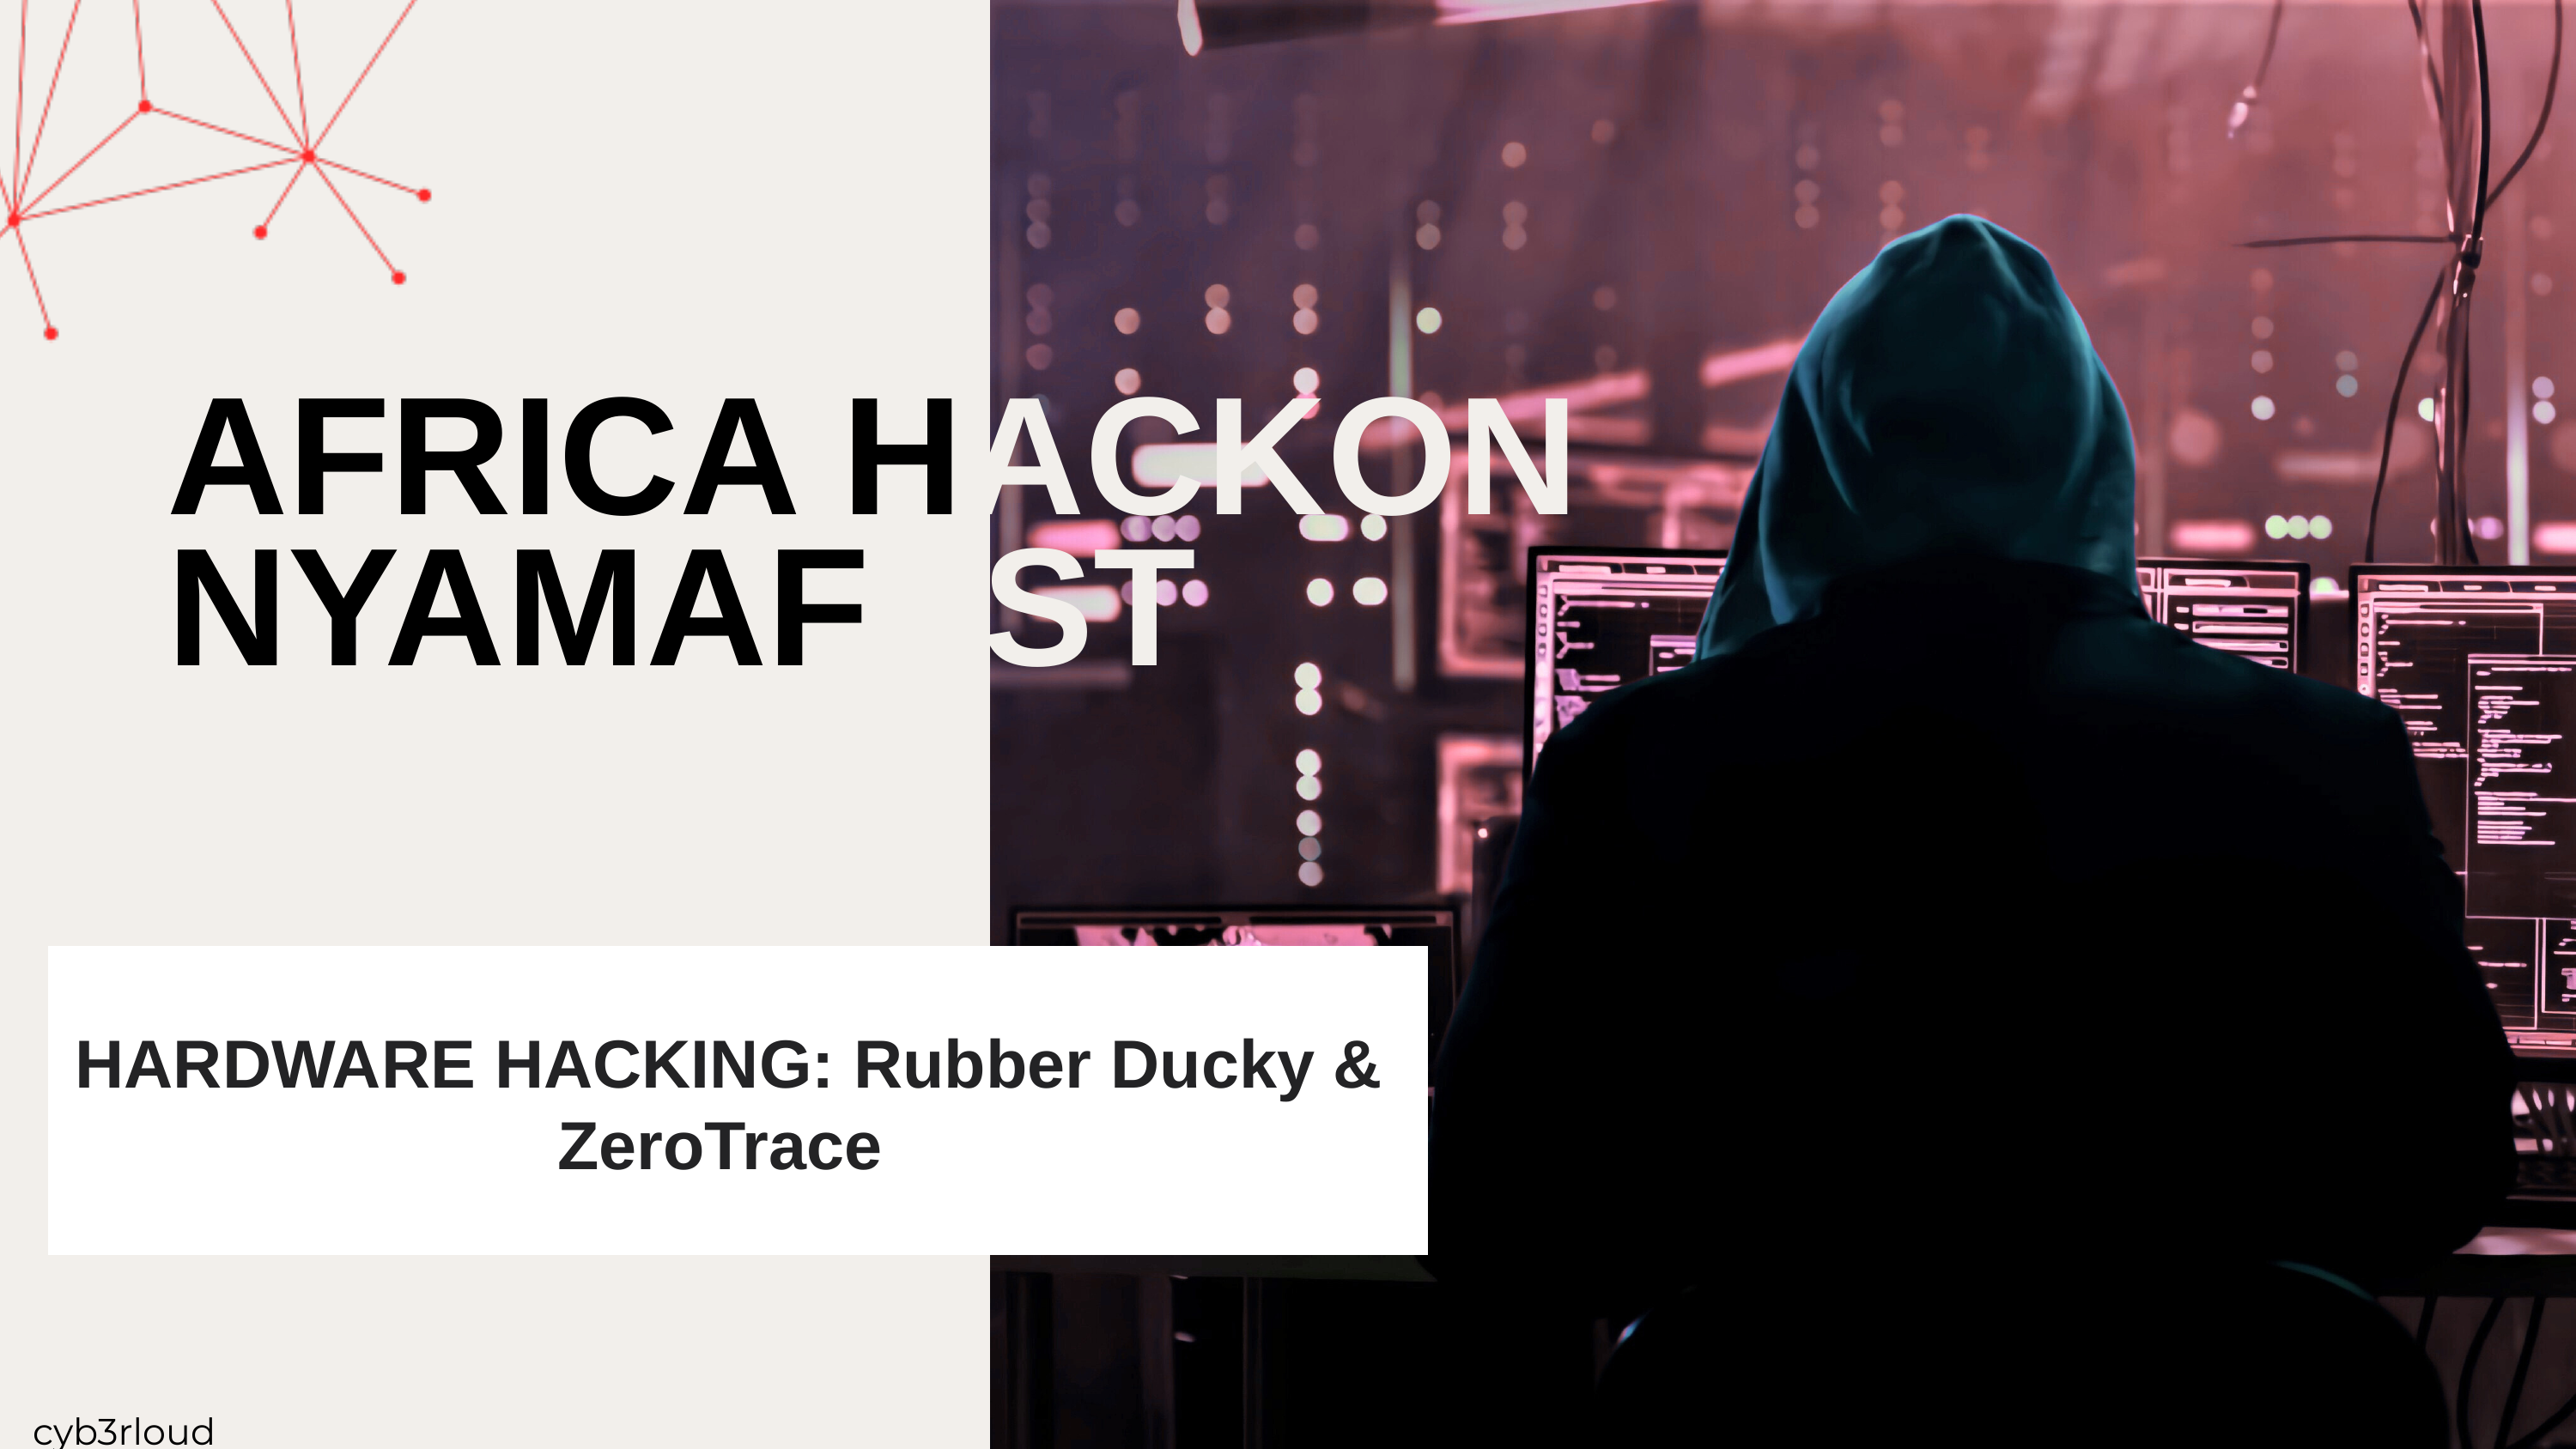

AFRICA HACKON NYAMAFEST

HARDWARE HACKING: Rubber Ducky & ZeroTrace
cyb3rloud